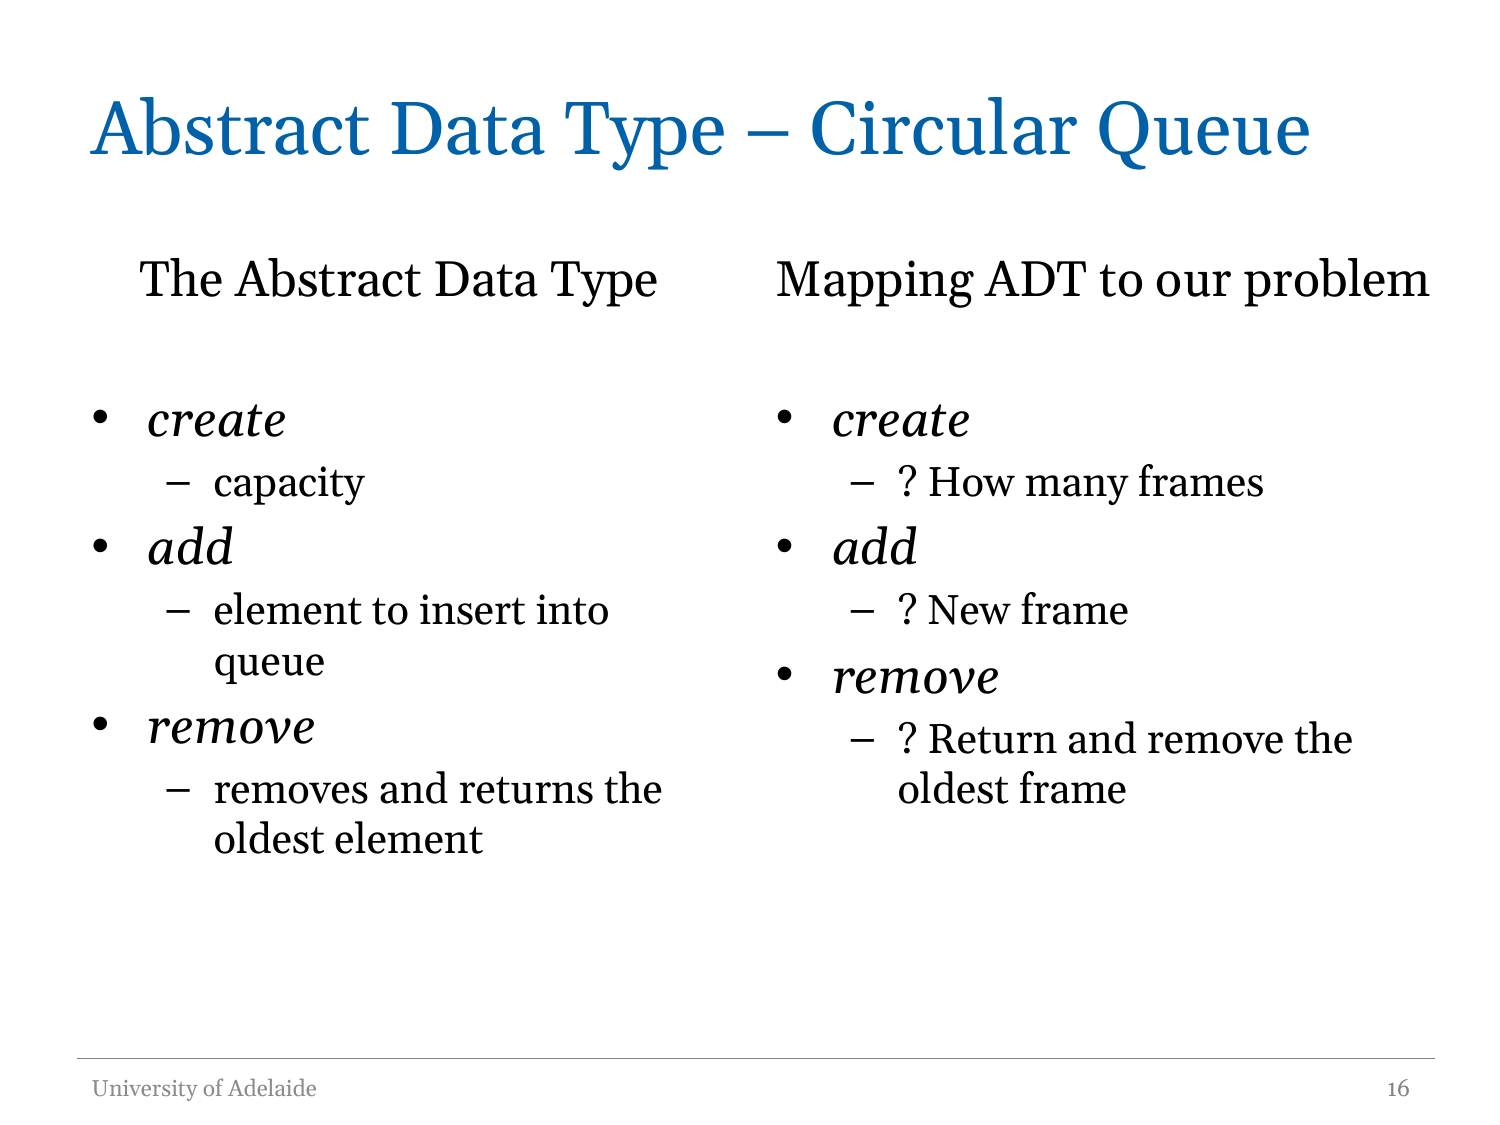

# Abstract Data Type – Circular Queue
    The Abstract Data Type

create
capacity
add
element to insert into queue
remove
removes and returns the oldest element

Mapping ADT to our problem

create
? How many frames
add
? New frame
remove
? Return and remove the oldest frame

University of Adelaide
16